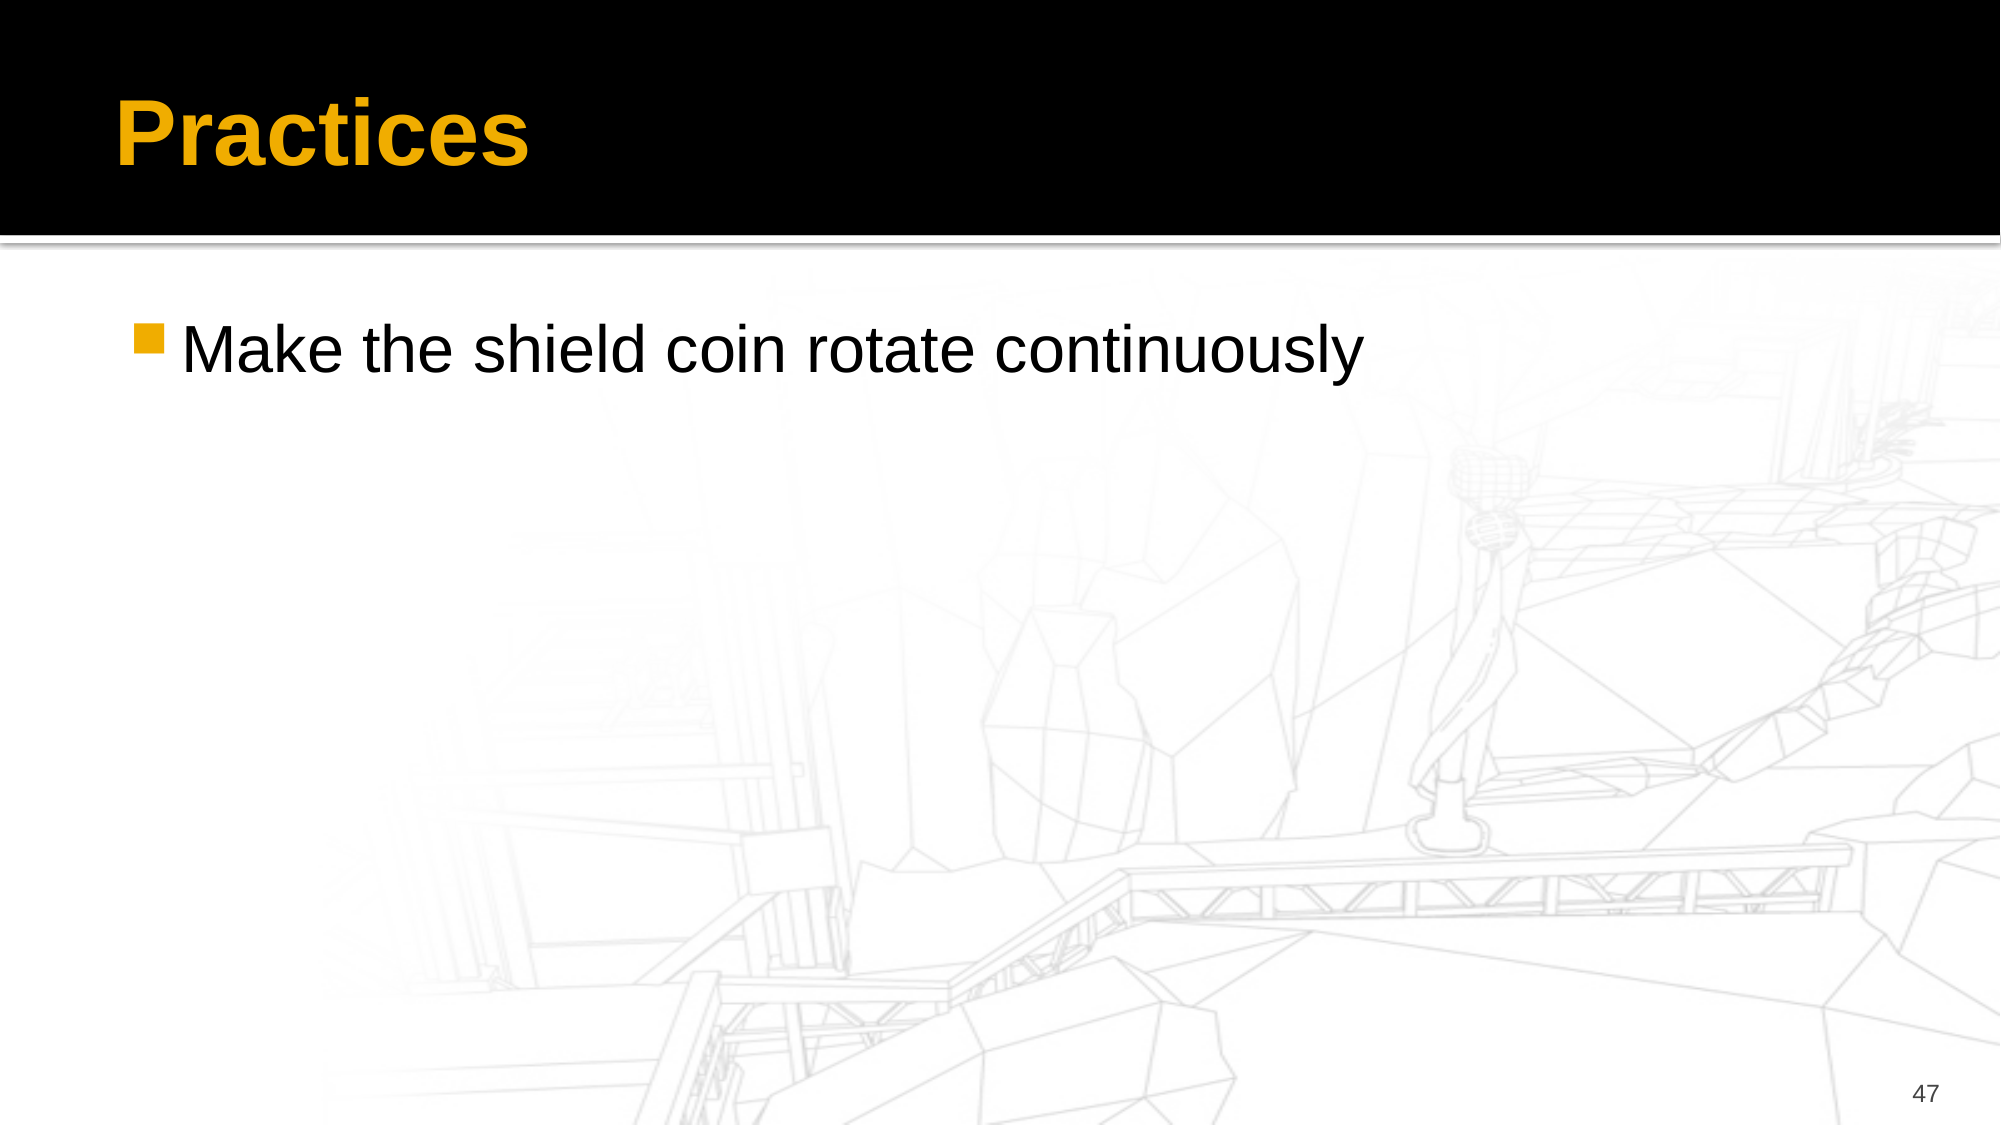

# Practices
Make the shield coin rotate continuously

47